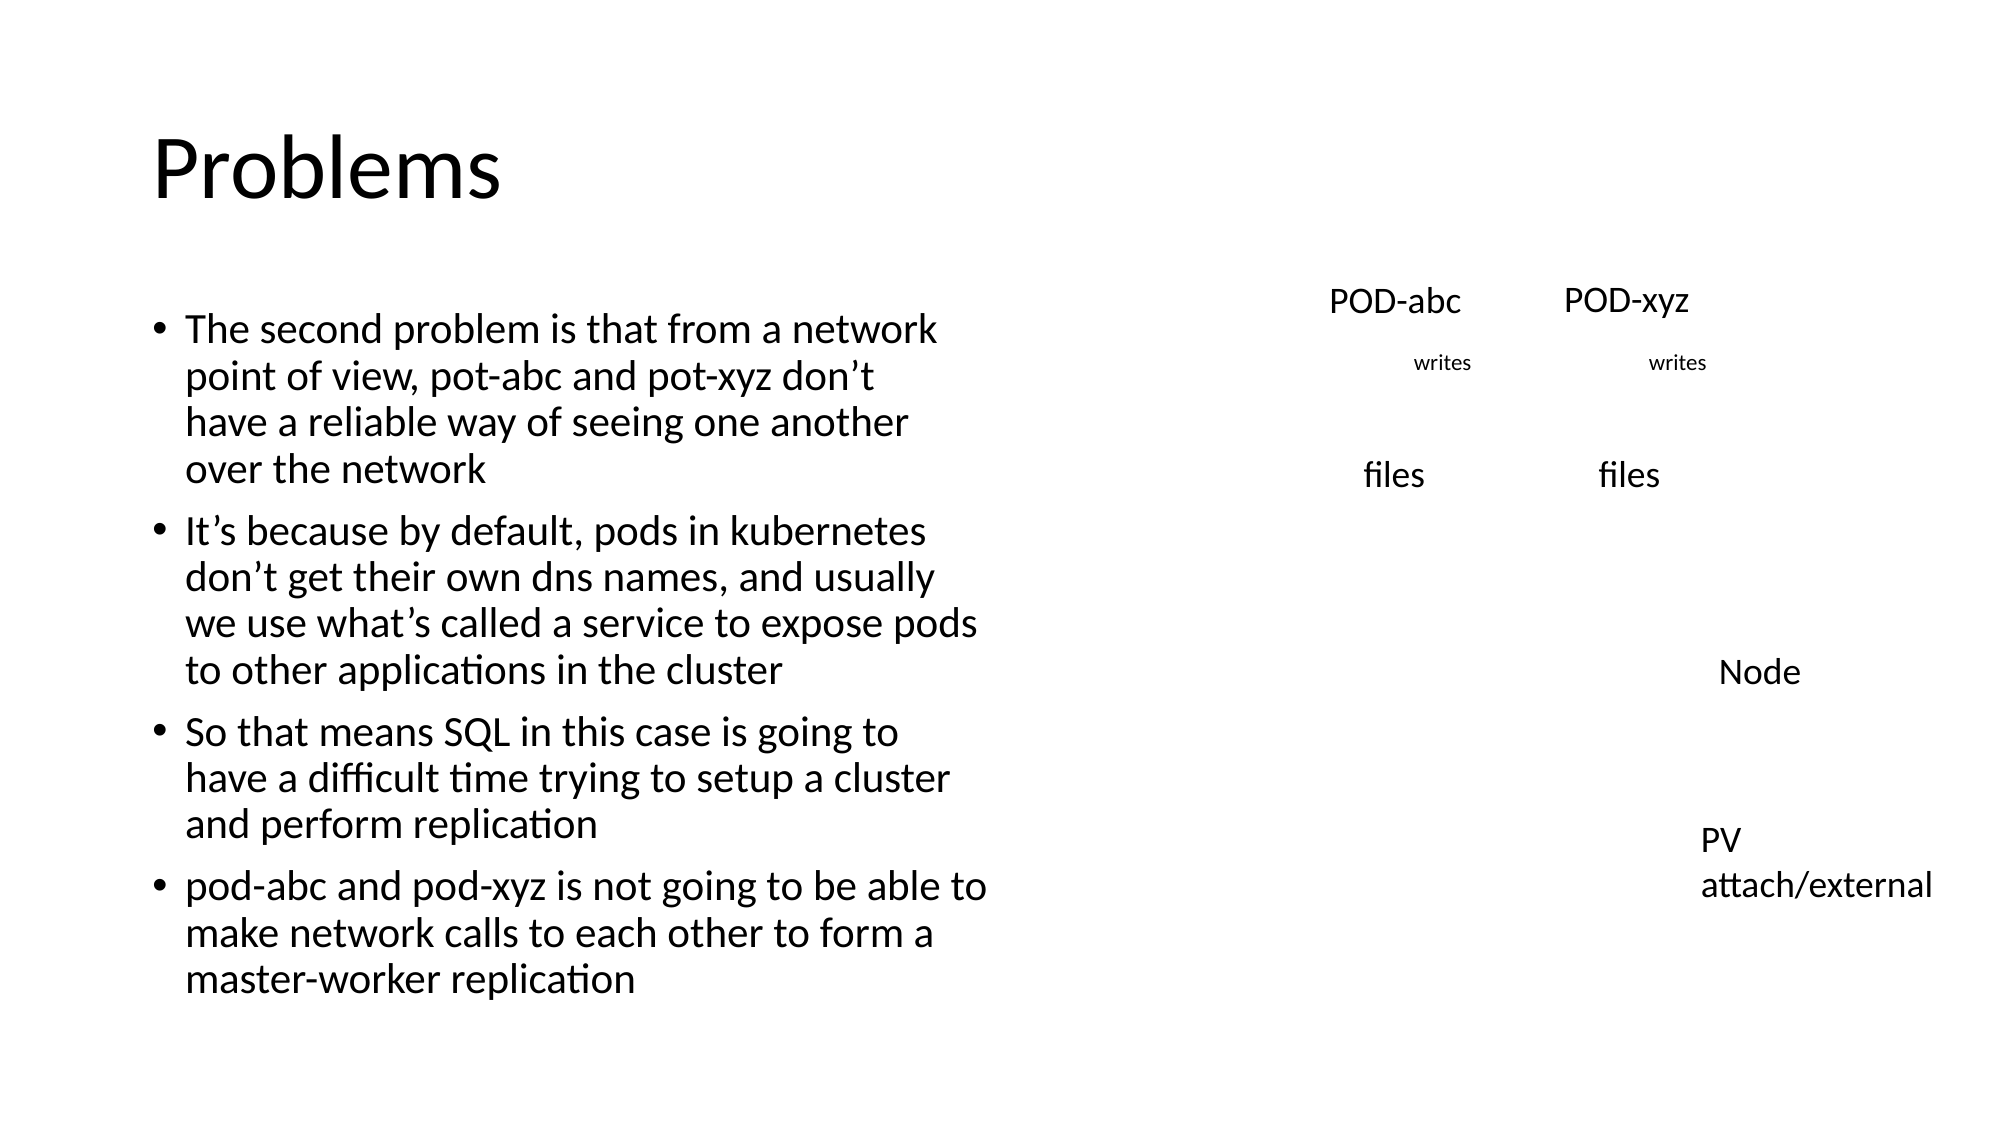

# Problems
POD-xyz
POD-abc
The second problem is that from a network
point of view, pot-abc and pot-xyz don’t
have a reliable way of seeing one another
over the network
It’s because by default, pods in kubernetes
don’t get their own dns names, and usually
we use what’s called a service to expose pods
to other applications in the cluster
So that means SQL in this case is going to
have a difficult time trying to setup a cluster
and perform replication
pod-abc and pod-xyz is not going to be able to
make network calls to each other to form a
master-worker replication
writes
writes
files
files
Node
PV
attach/external